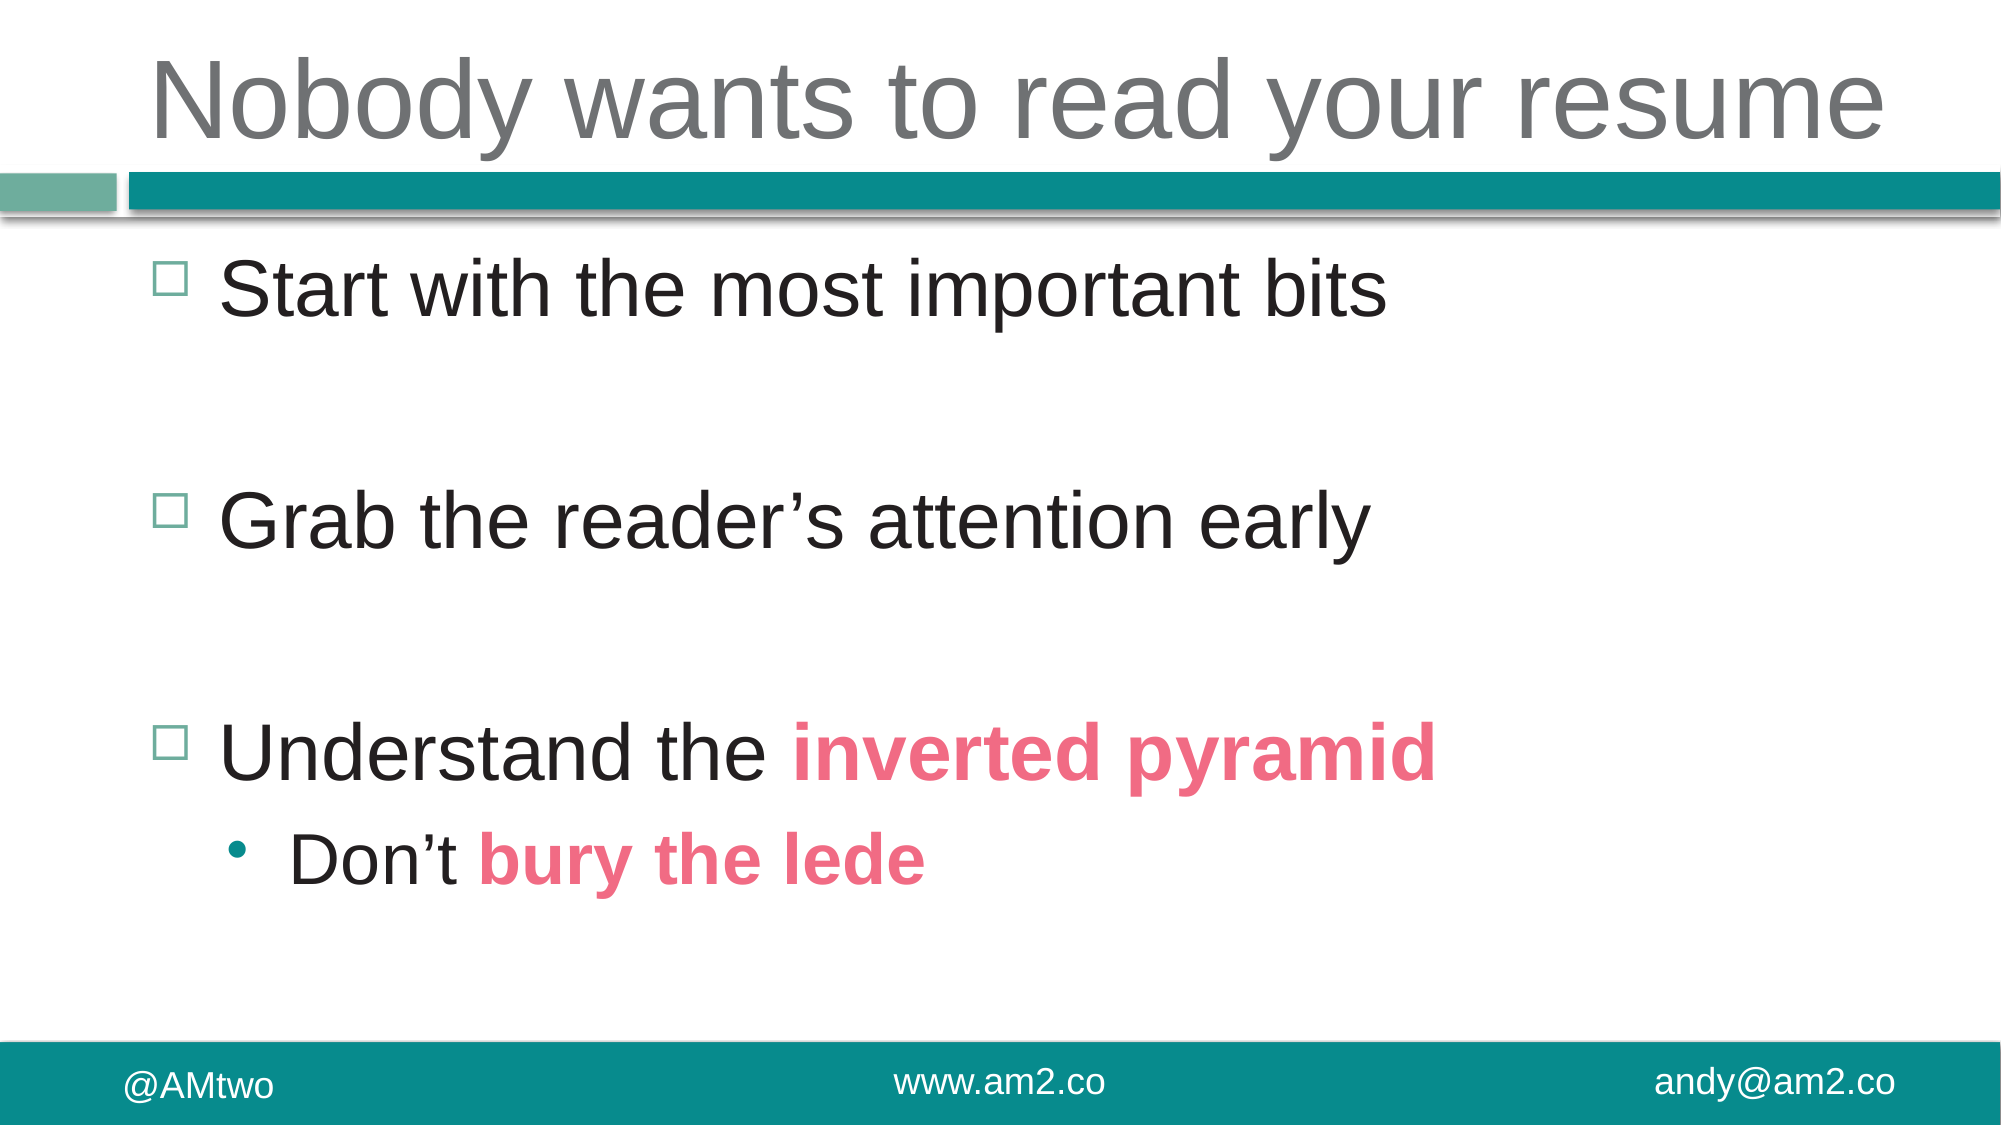

# Nobody wants to read your resume
Start with the most important bits

Grab the reader’s attention early

Understand the inverted pyramid
Don’t bury the lede